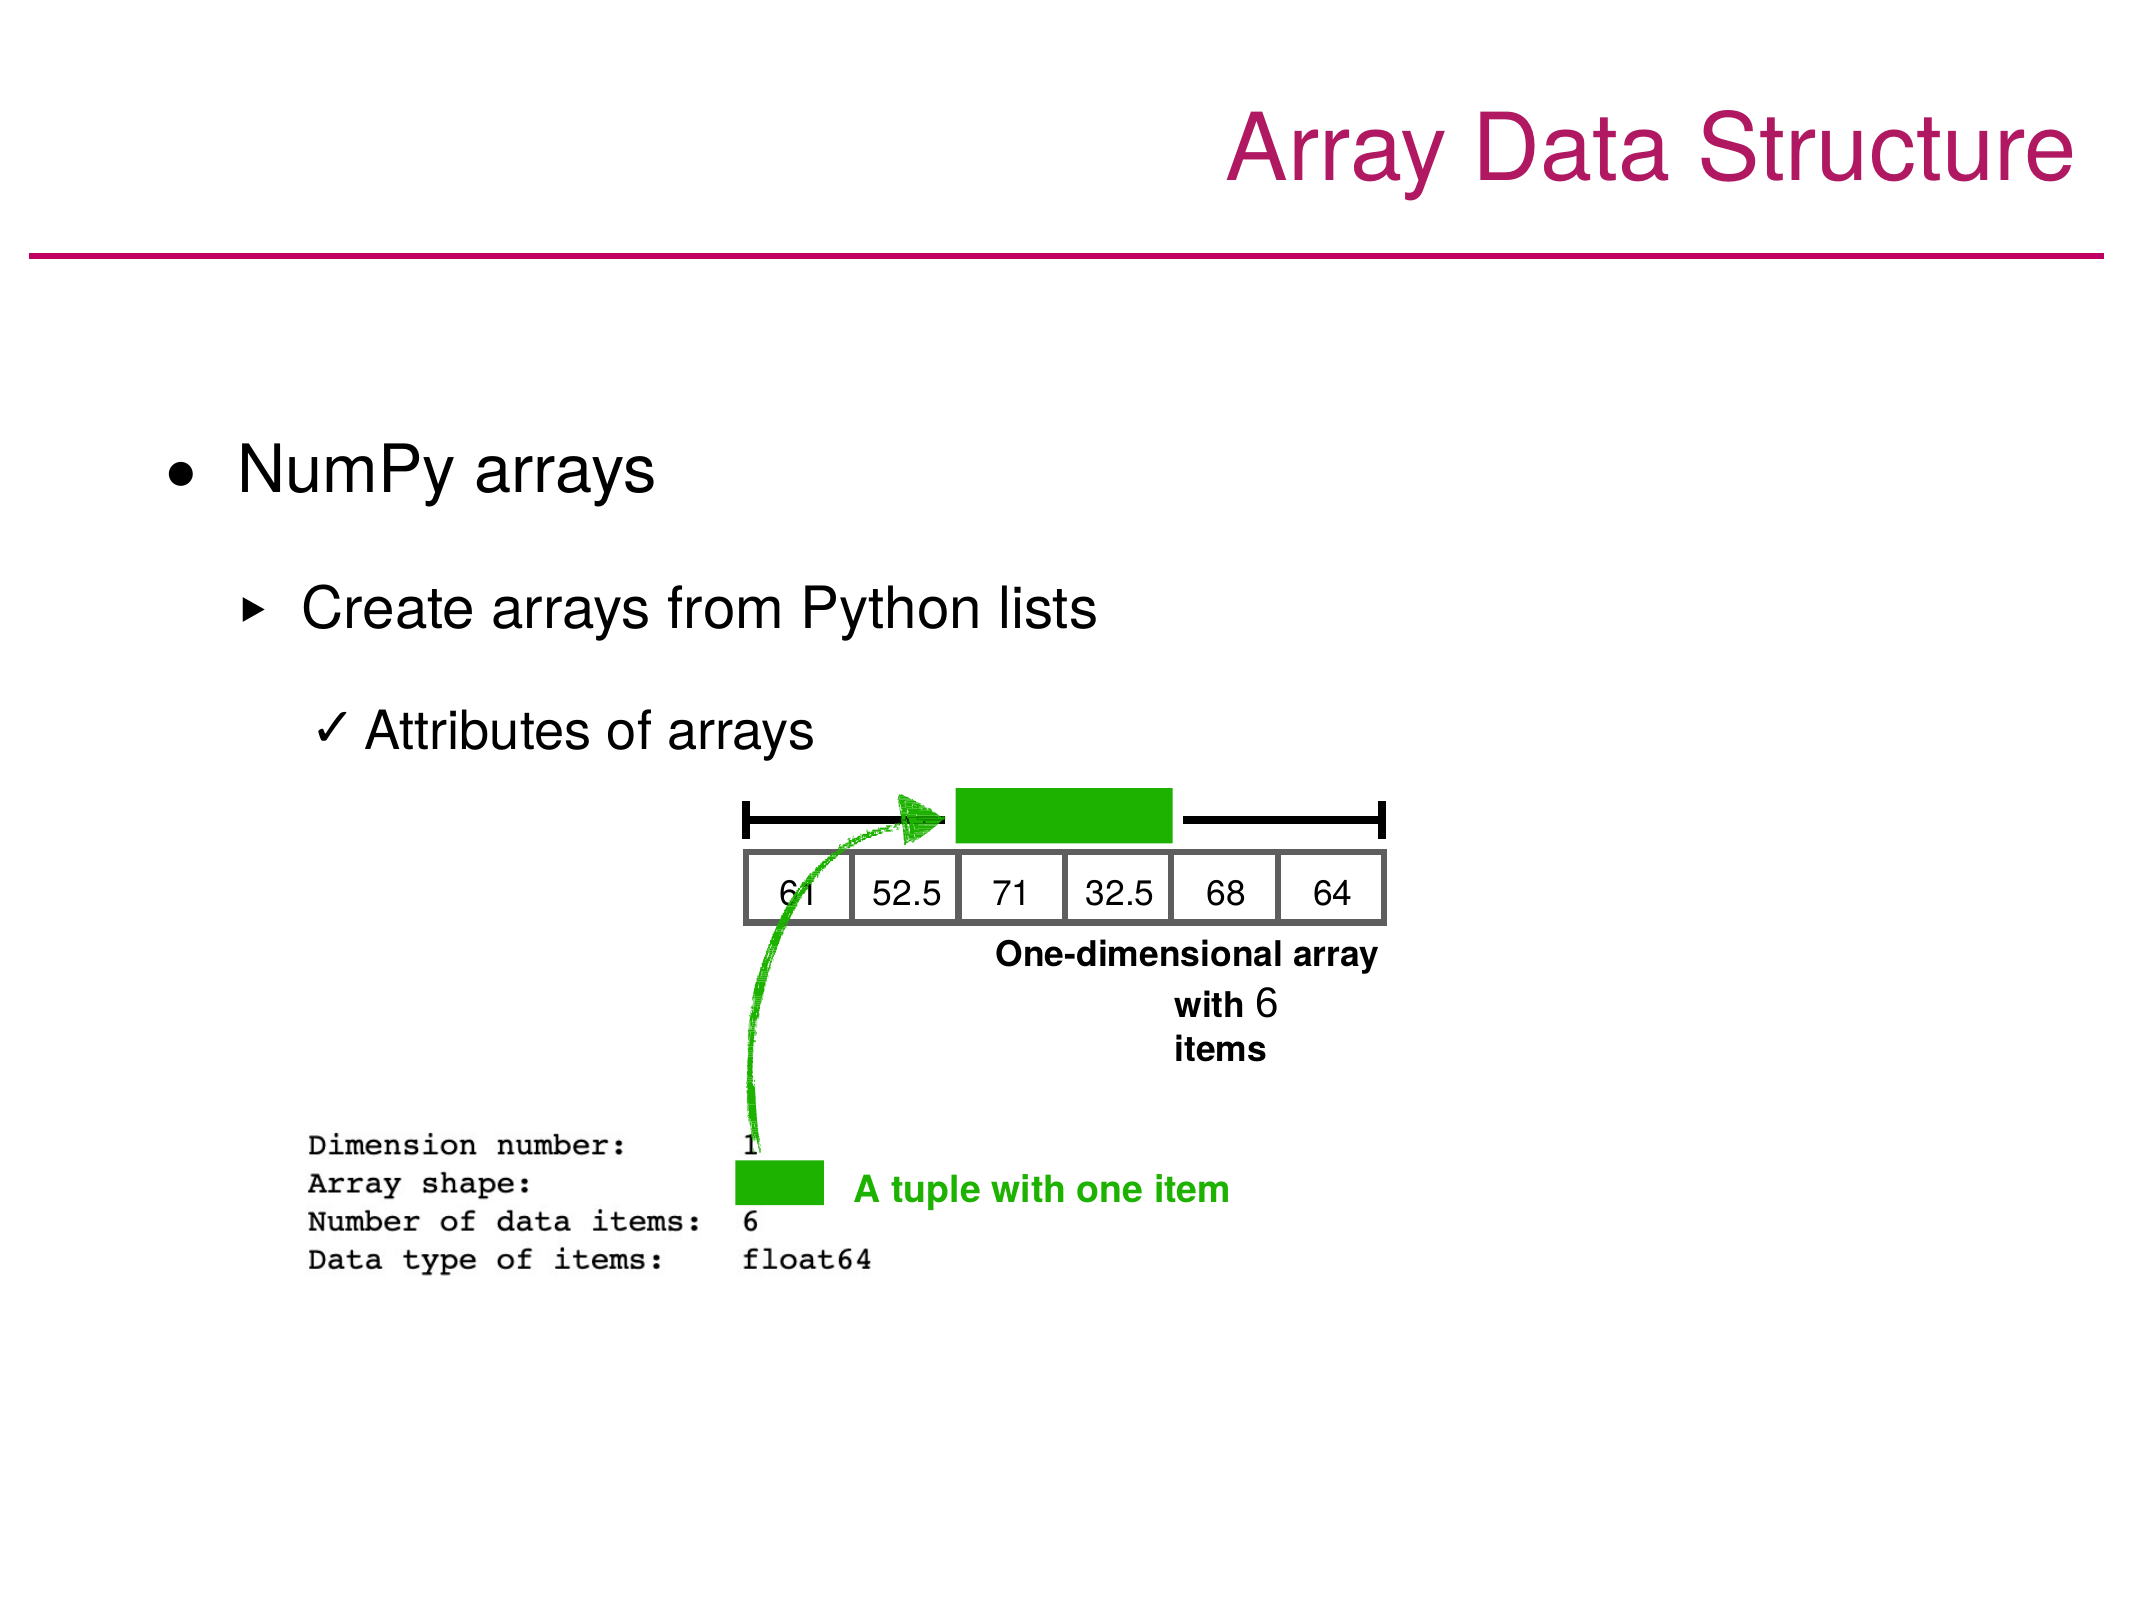

# Array Data Structure

NumPy arrays
Create arrays from Python lists
Attributes of arrays
Length is 6

61	52.5
71	32.5	68	64
One-dimensional array
with 6 items

A tuple with one item